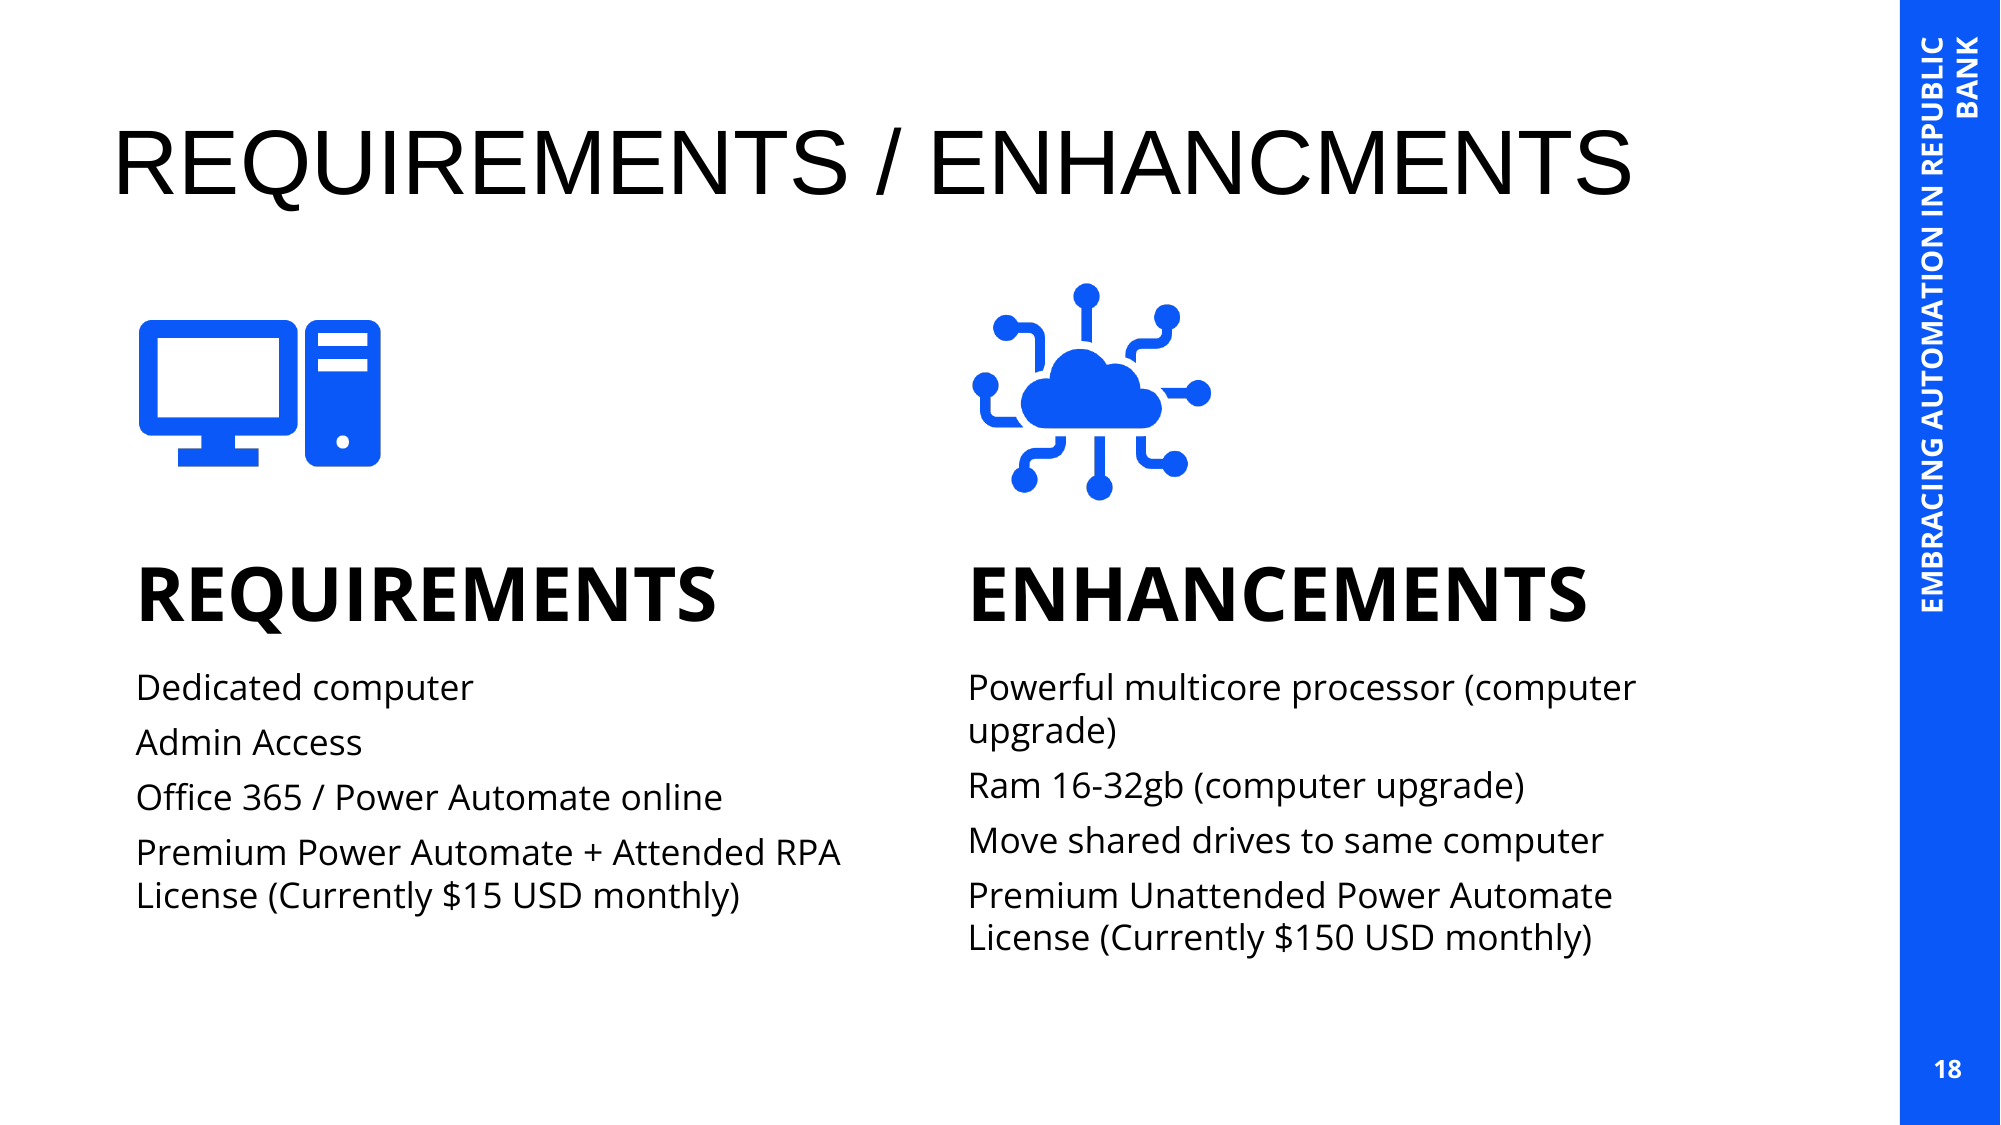

REQUIREMENTS / ENHANCMENTS

REQUIREMENTS
Dedicated computer
Admin Access
Office 365 / Power Automate online
Premium Power Automate + Attended RPA License (Currently $15 USD monthly)
ENHANCEMENTS
Powerful multicore processor (computer upgrade)
Ram 16-32gb (computer upgrade)
Move shared drives to same computer
Premium Unattended Power Automate License (Currently $150 USD monthly)
EMBRACING AUTOMATION IN REPUBLIC BANK
18